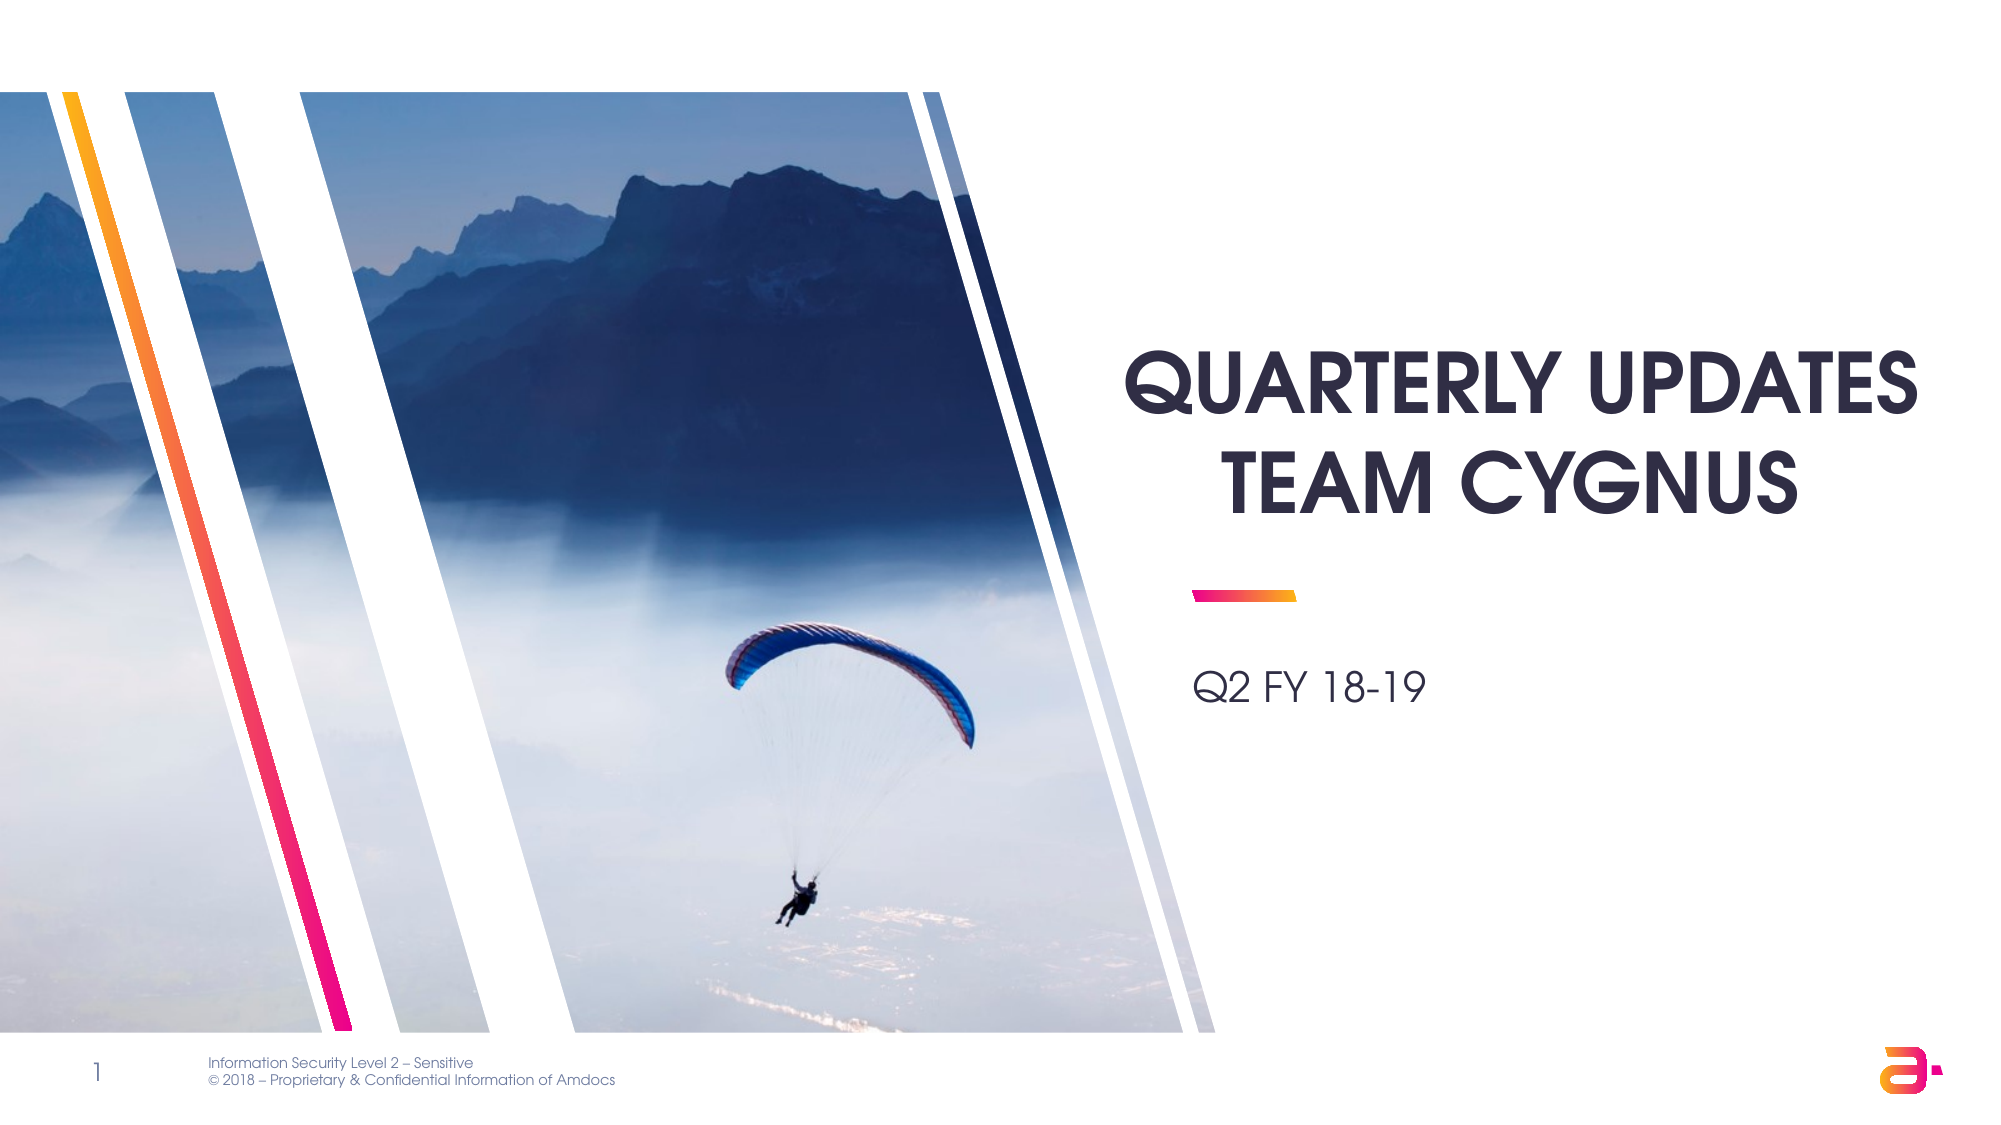

# QUARTERLY UPDATES TEAM CYGNUS
Q2 FY 18-19